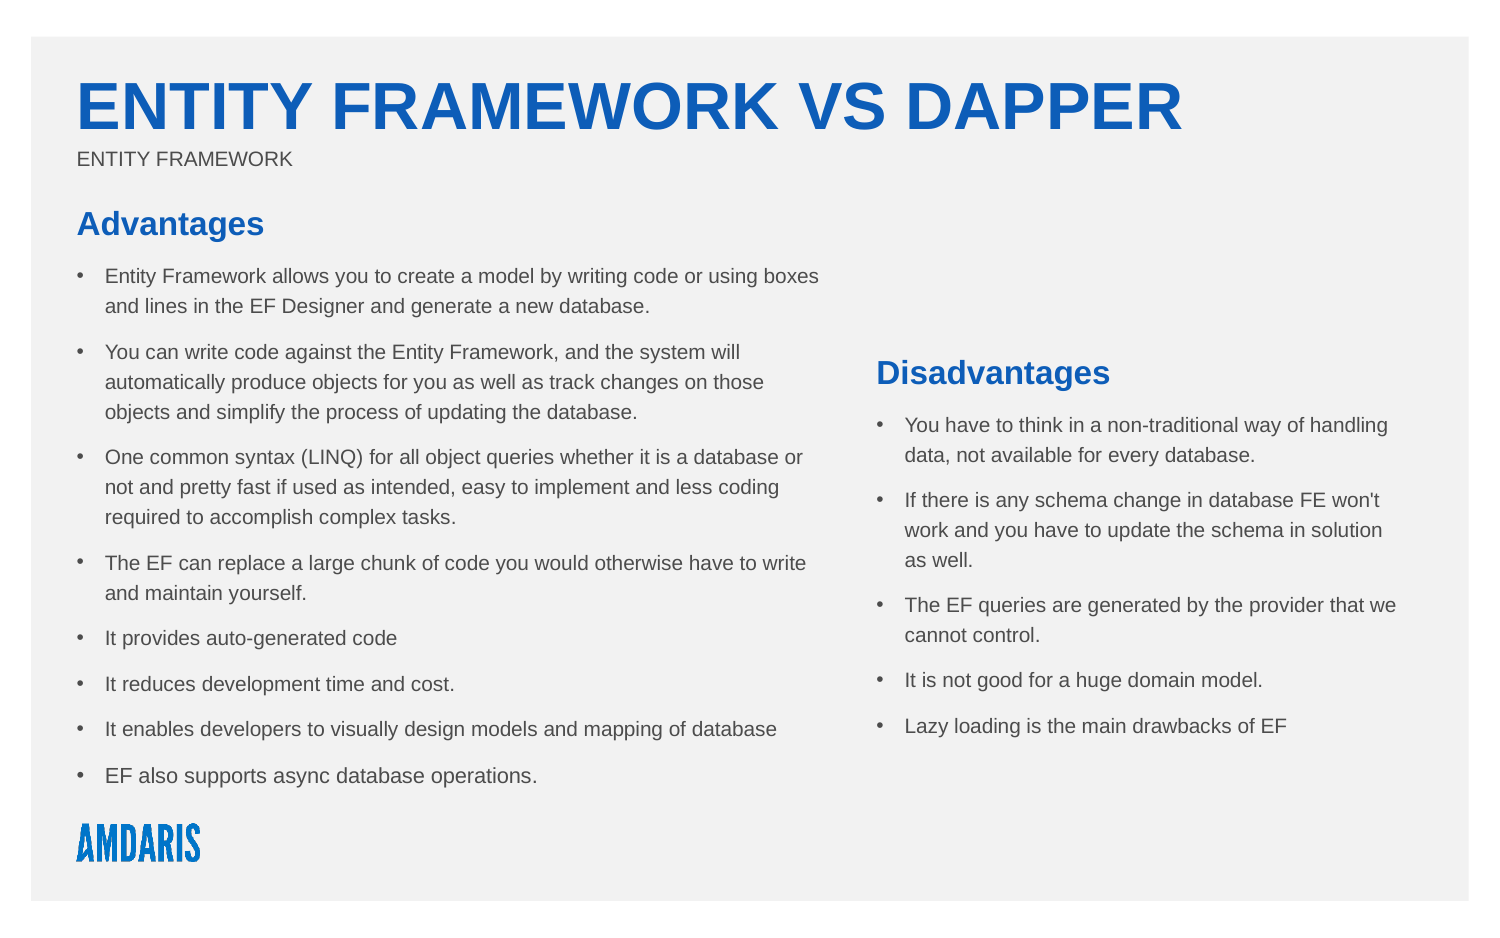

Entity Framework vs Dapper
Entity Framework
Advantages
Entity Framework allows you to create a model by writing code or using boxes and lines in the EF Designer and generate a new database.
You can write code against the Entity Framework, and the system will automatically produce objects for you as well as track changes on those objects and simplify the process of updating the database.
One common syntax (LINQ) for all object queries whether it is a database or not and pretty fast if used as intended, easy to implement and less coding required to accomplish complex tasks.
The EF can replace a large chunk of code you would otherwise have to write and maintain yourself.
It provides auto-generated code
It reduces development time and cost.
It enables developers to visually design models and mapping of database
EF also supports async database operations.
Disadvantages
You have to think in a non-traditional way of handling data, not available for every database.
If there is any schema change in database FE won't work and you have to update the schema in solution as well.
The EF queries are generated by the provider that we cannot control.
It is not good for a huge domain model.
Lazy loading is the main drawbacks of EF